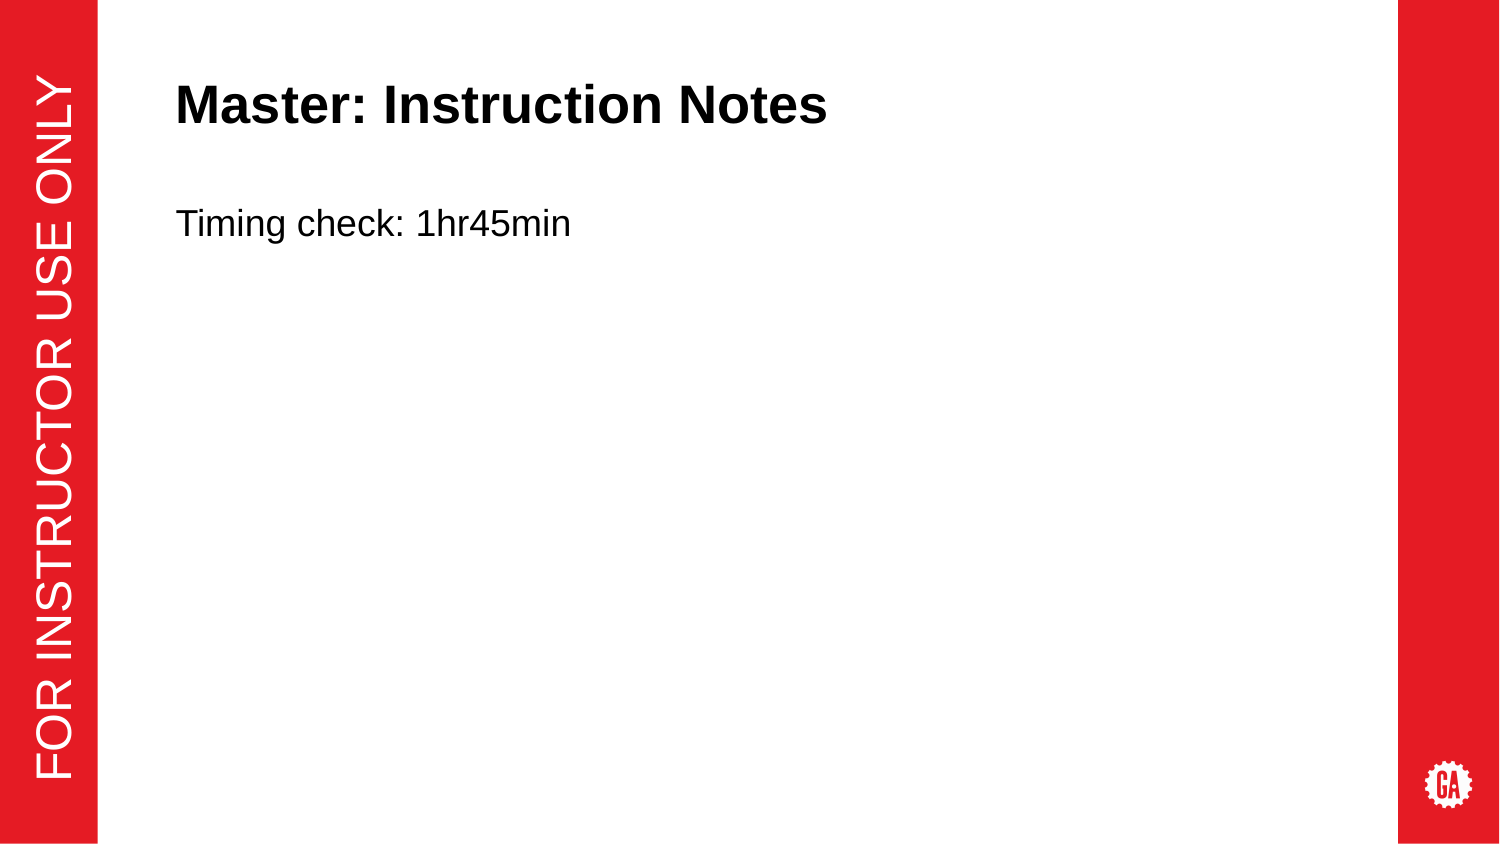

# Master: Instruction Notes
Timing check: 1hr45min